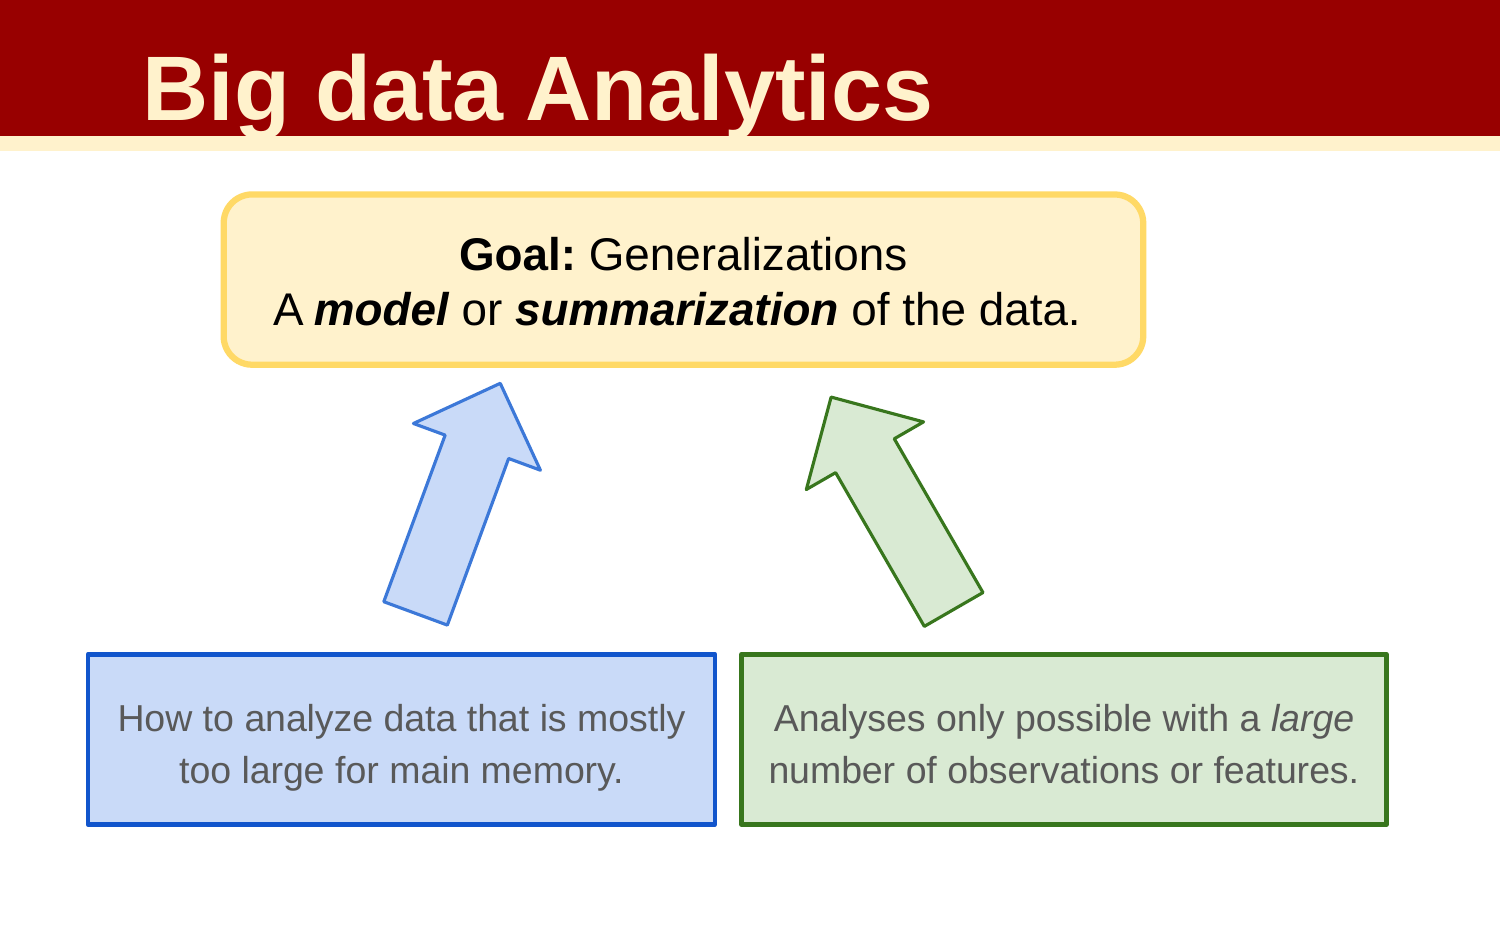

Big data Analytics

Goal: Generalizations
A model or summarization of the data.

How to analyze data that is mostly too large for main memory.
Analyses only possible with a large number of observations or features.